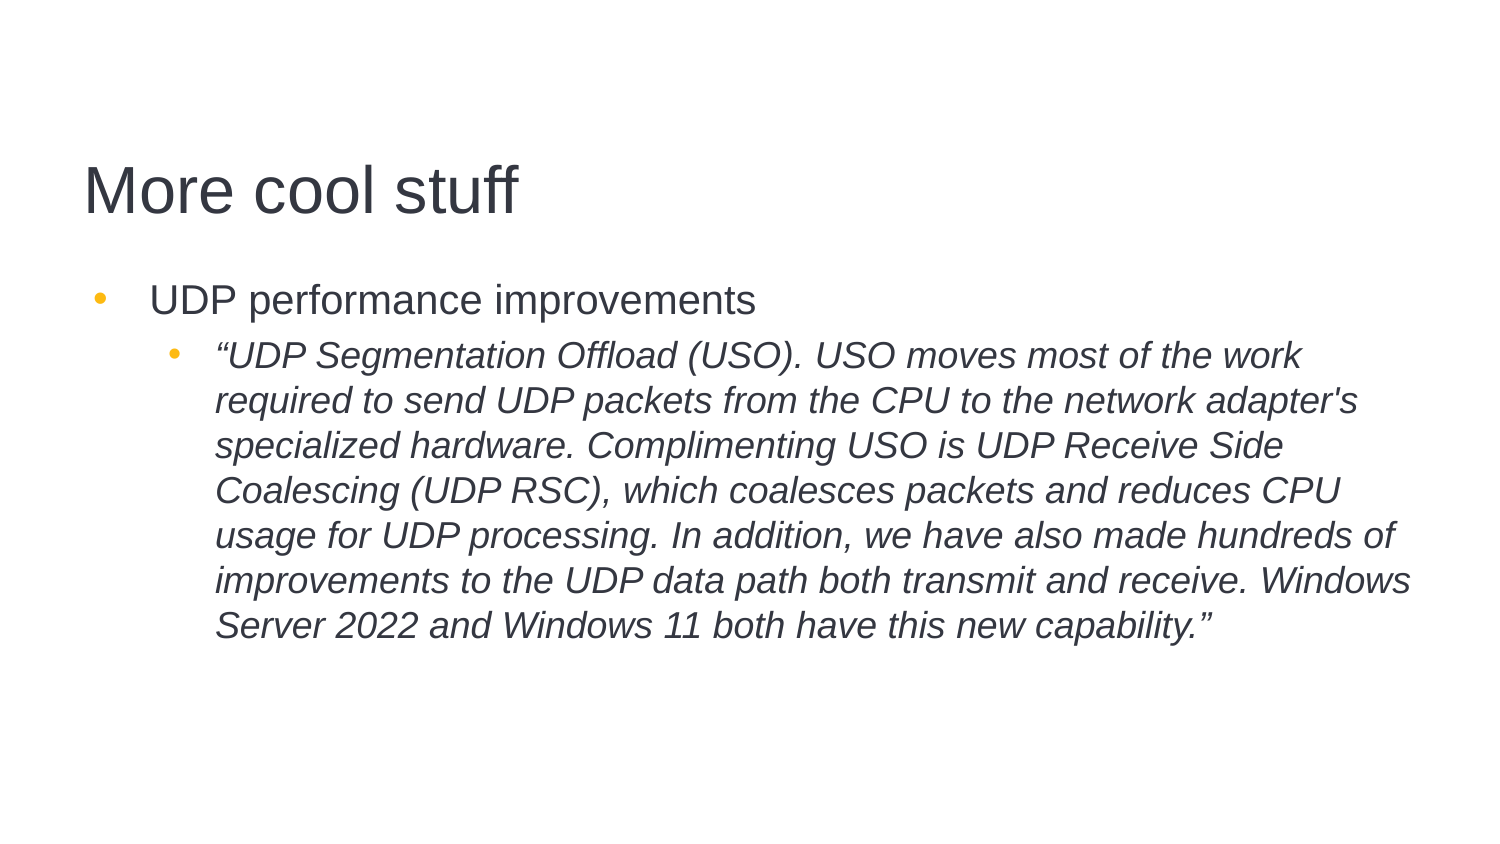

# More cool stuff
UDP performance improvements
“UDP Segmentation Offload (USO). USO moves most of the work required to send UDP packets from the CPU to the network adapter's specialized hardware. Complimenting USO is UDP Receive Side Coalescing (UDP RSC), which coalesces packets and reduces CPU usage for UDP processing. In addition, we have also made hundreds of improvements to the UDP data path both transmit and receive. Windows Server 2022 and Windows 11 both have this new capability.”